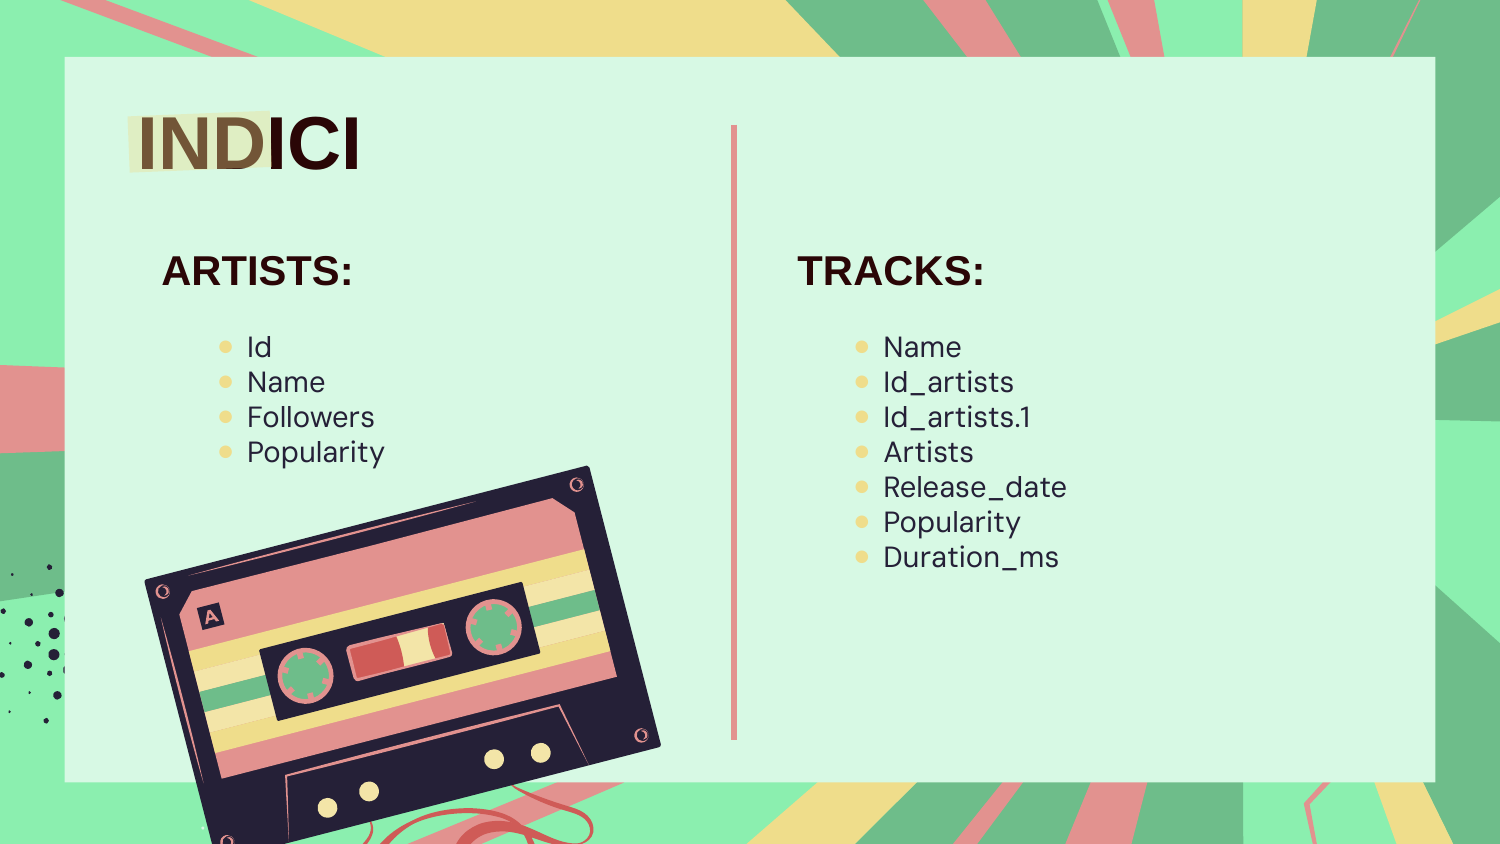

# INDICI

ARTISTS:

Id
Name
Followers
Popularity

TRACKS:

Name
Id_artists
Id_artists.1
Artists
Release_date
Popularity
Duration_ms